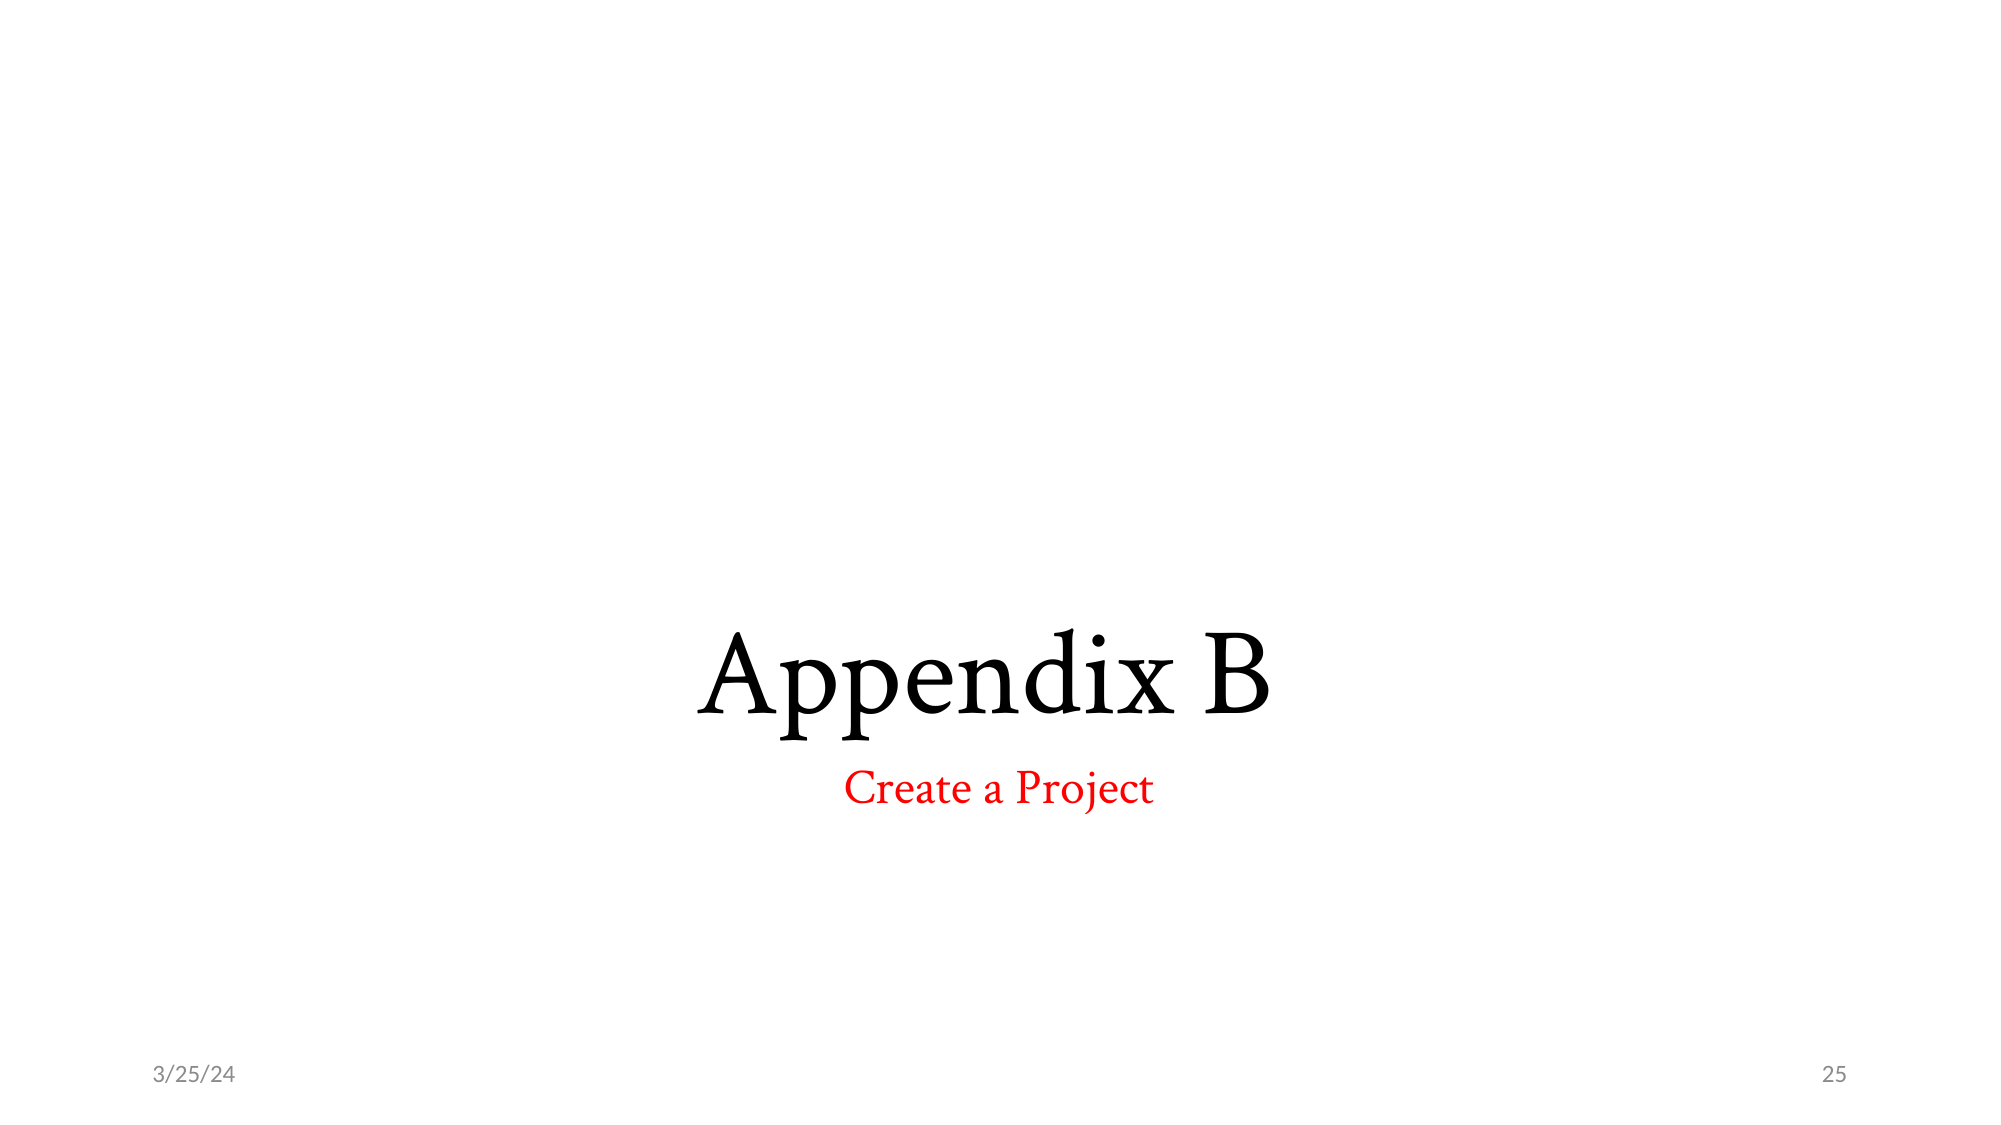

# Appendix B
Create a Project
3/25/24
25